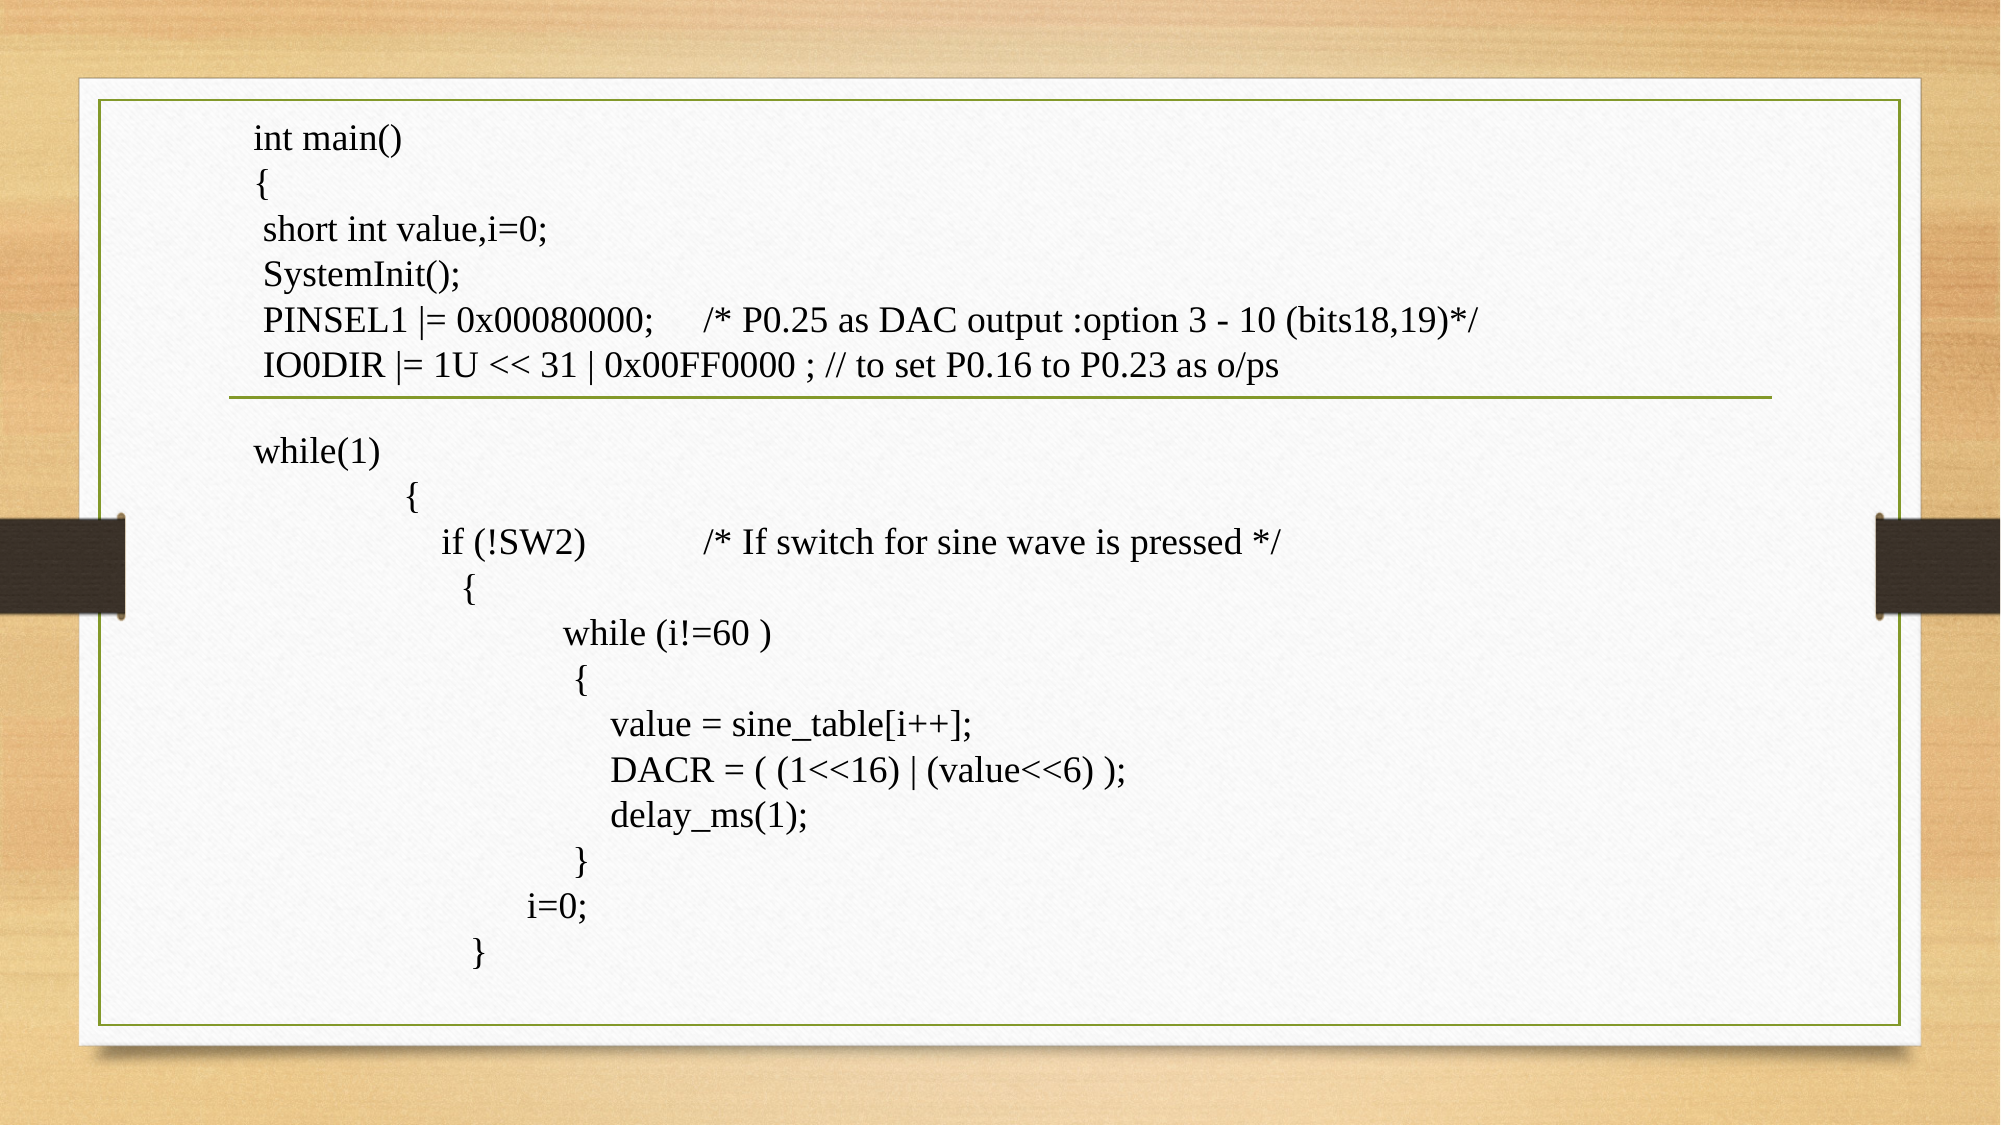

int main()
{
 short int value,i=0;
 SystemInit();
 PINSEL1 |= 0x00080000;	/* P0.25 as DAC output :option 3 - 10 (bits18,19)*/
 IO0DIR |= 1U << 31 | 0x00FF0000 ; // to set P0.16 to P0.23 as o/ps
while(1)
	{
	    if (!SW2)	/* If switch for sine wave is pressed */
	      {
		 while (i!=60 )
		  {
		      value = sine_table[i++];
		      DACR = ( (1<<16) | (value<<6) );
		      delay_ms(1);
		  }
	             i=0;
	       }